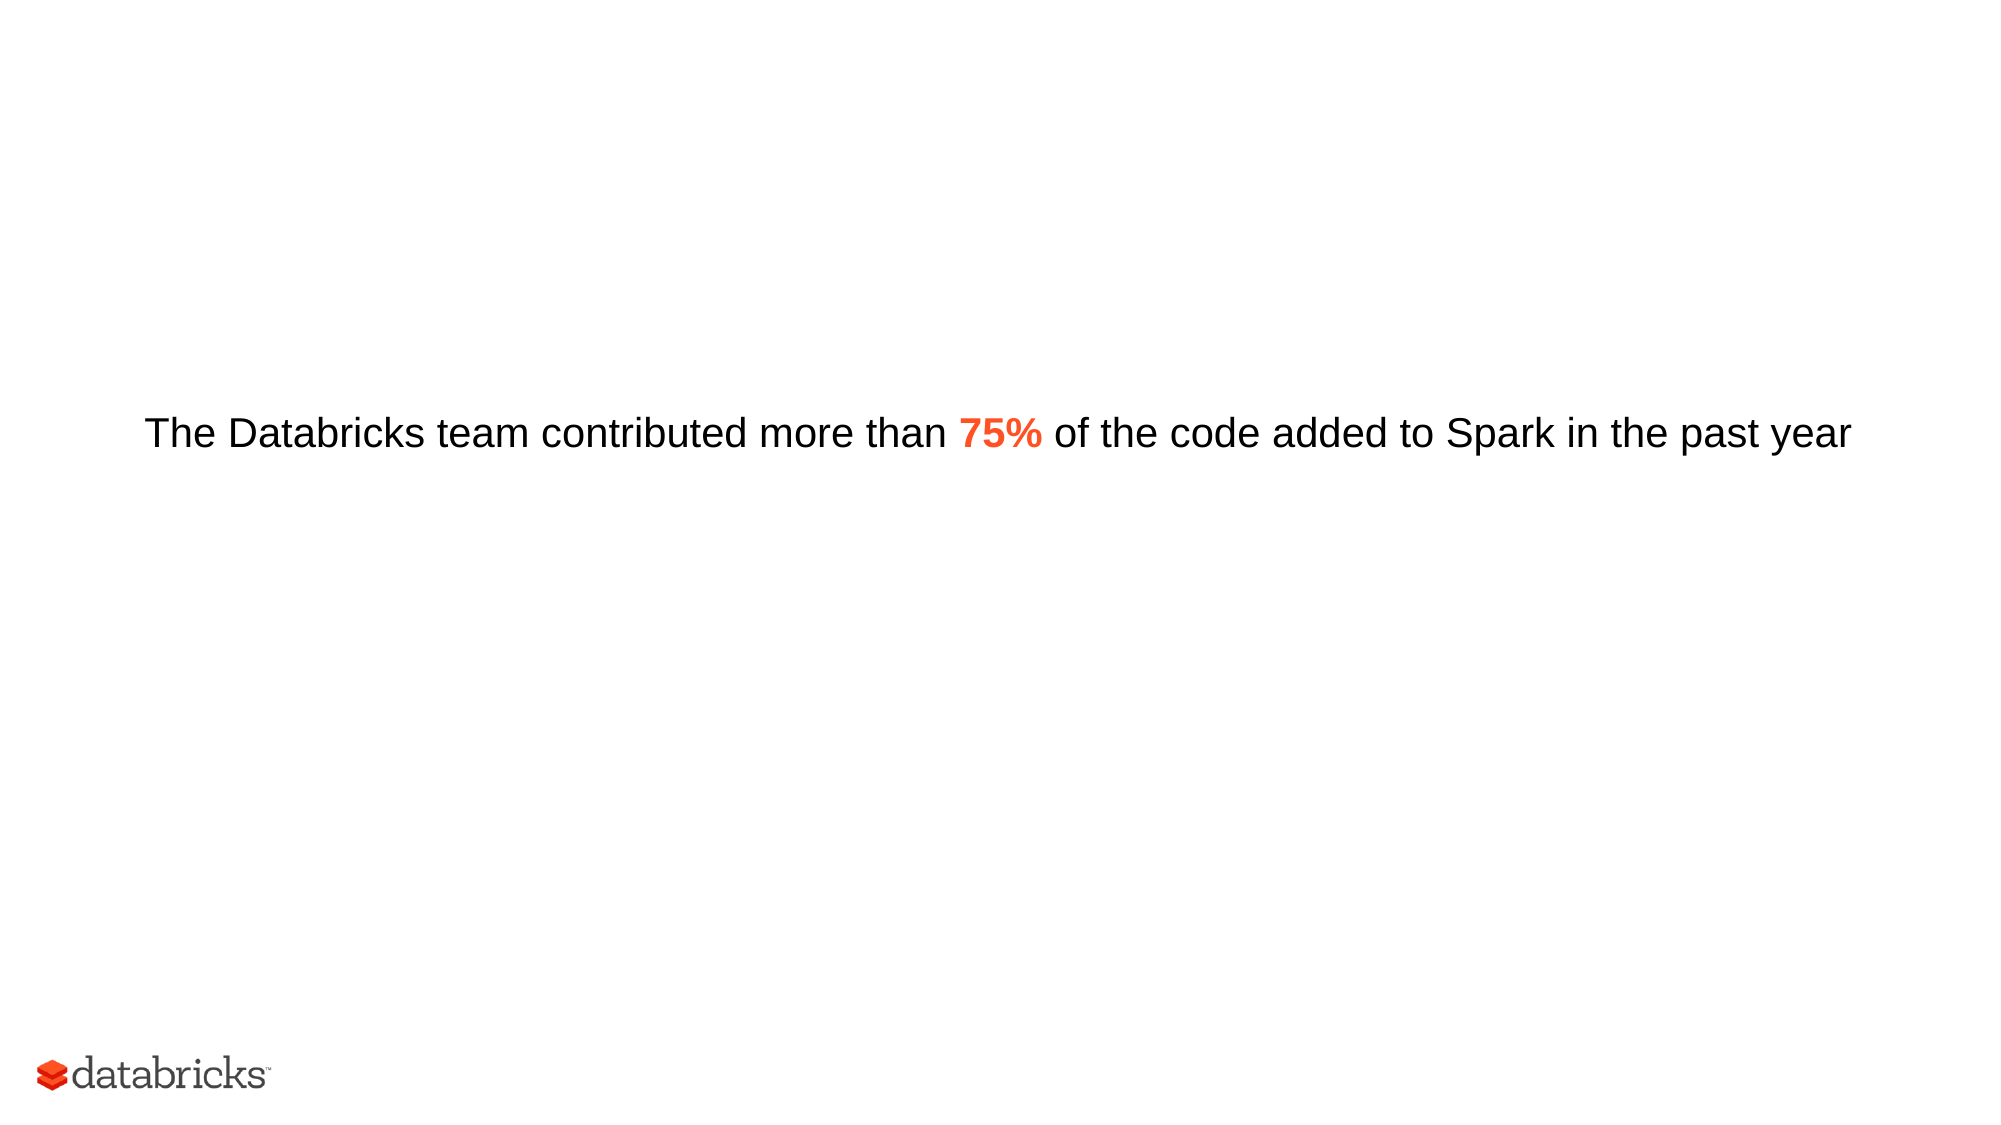

The Databricks team contributed more than 75% of the code added to Spark in the past year